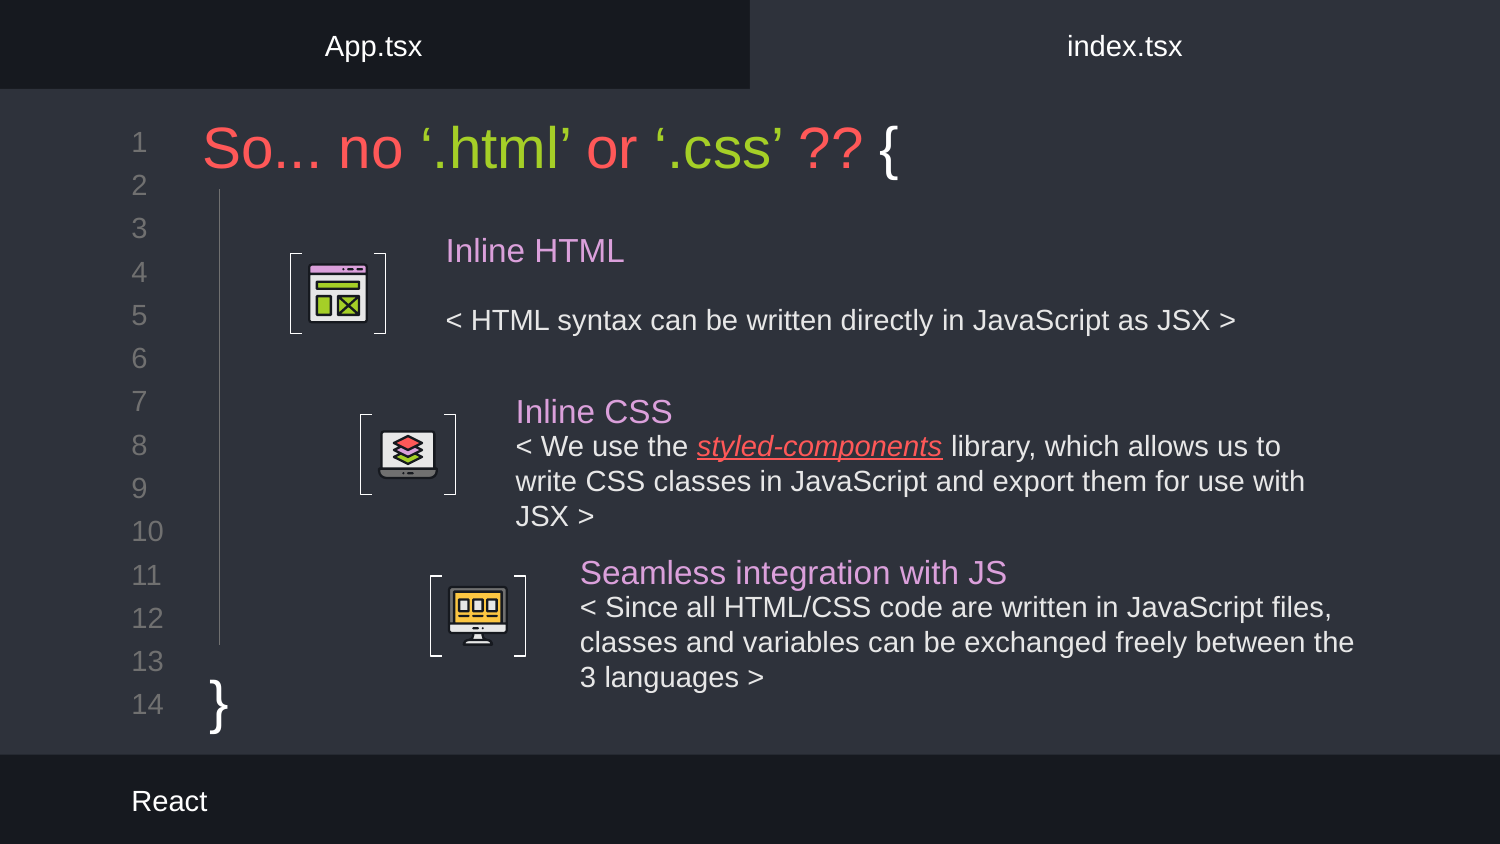

App.tsx
index.tsx
# So... no ‘.html’ or ‘.css’ ?? {
}
Inline HTML

< HTML syntax can be written directly in JavaScript as JSX >
Inline CSS

< We use the styled-components library, which allows us to write CSS classes in JavaScript and export them for use with JSX >
Seamless integration with JS

< Since all HTML/CSS code are written in JavaScript files, classes and variables can be exchanged freely between the 3 languages >
React